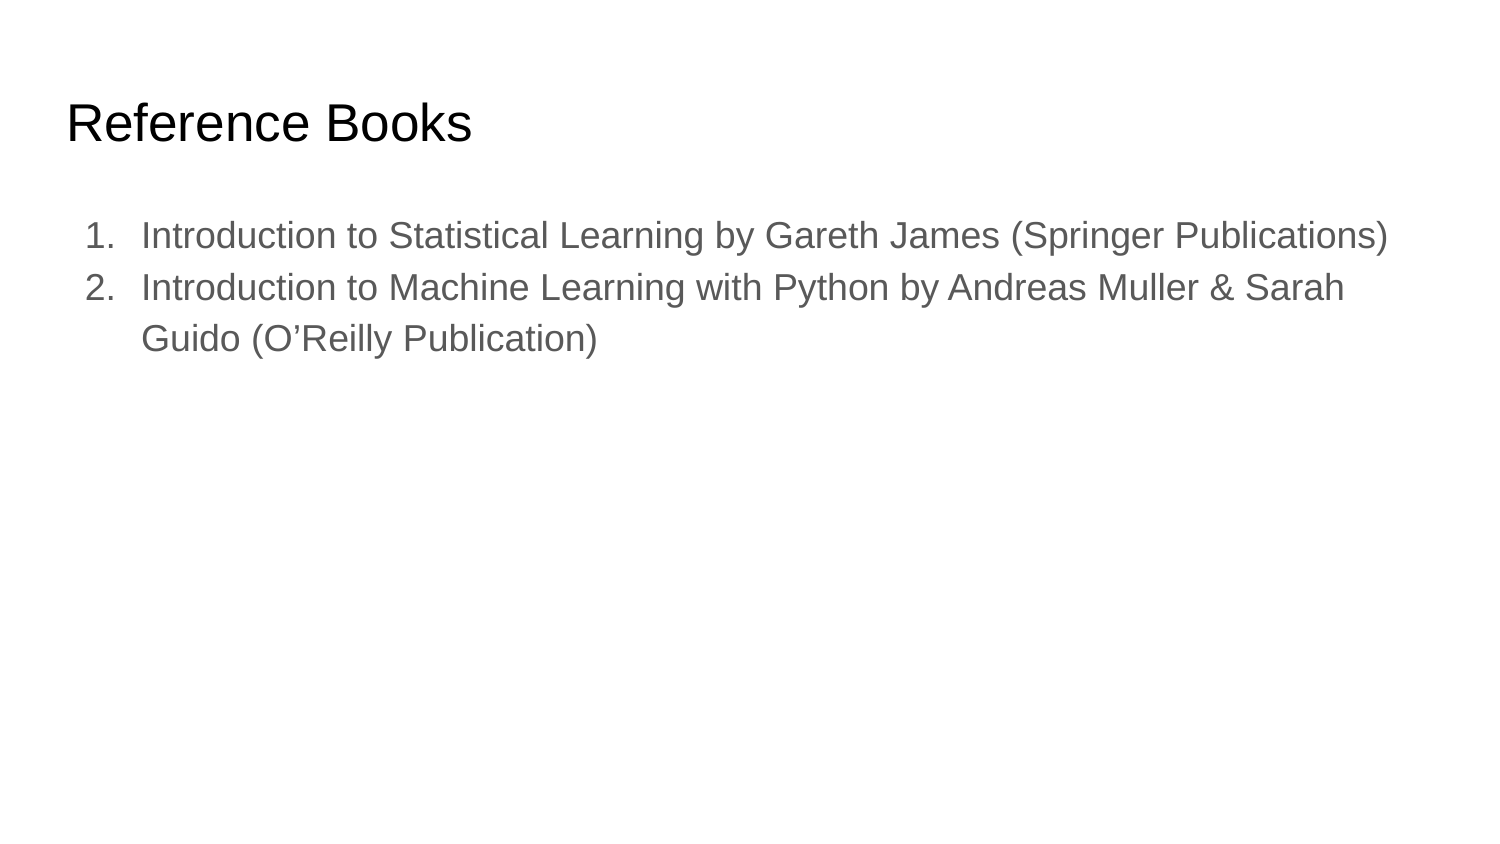

# Reference Books
Introduction to Statistical Learning by Gareth James (Springer Publications)
Introduction to Machine Learning with Python by Andreas Muller & Sarah Guido (O’Reilly Publication)